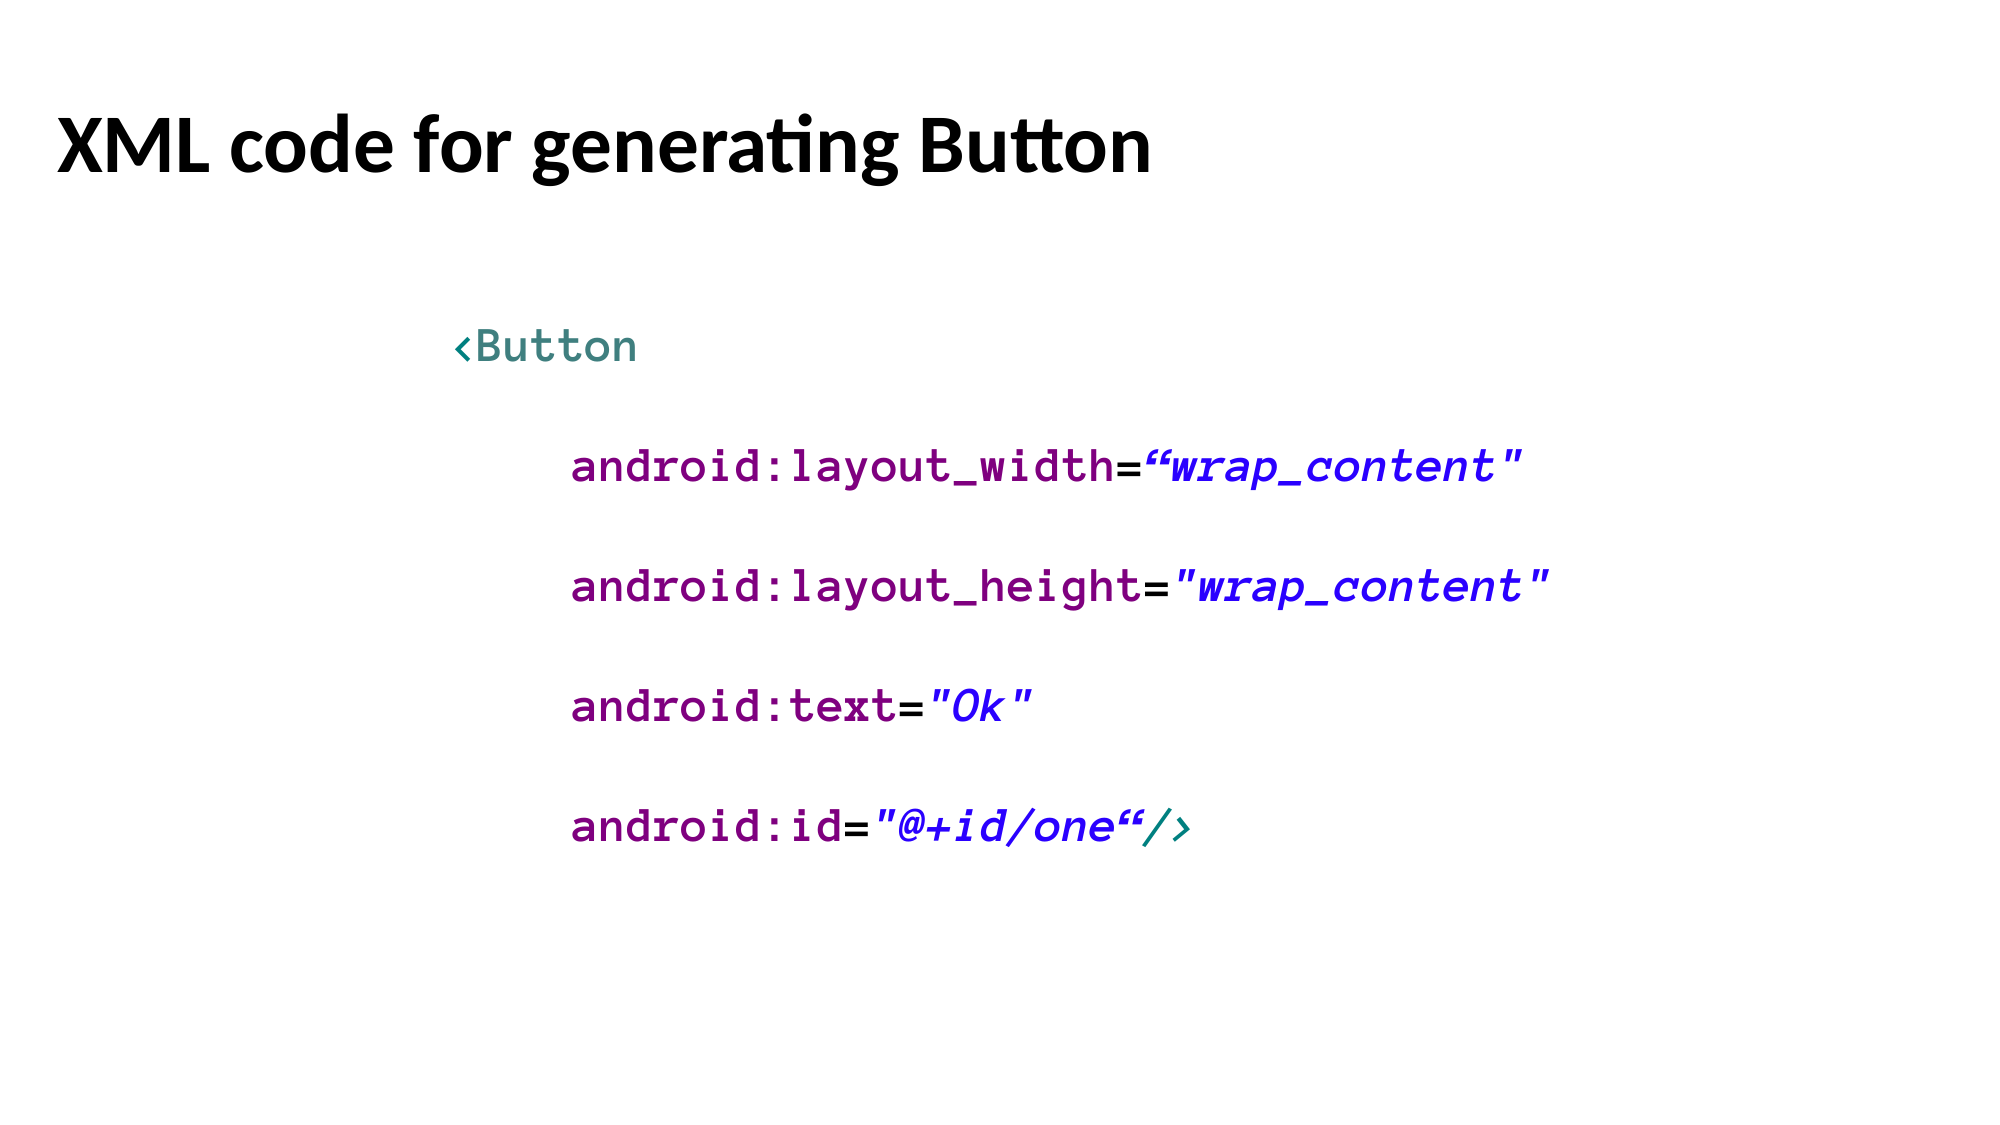

# XML code for generating Button
 <Button
	android:layout_width=“wrap_content"
	android:layout_height="wrap_content"
	android:text="Ok"
	android:id="@+id/one“/>